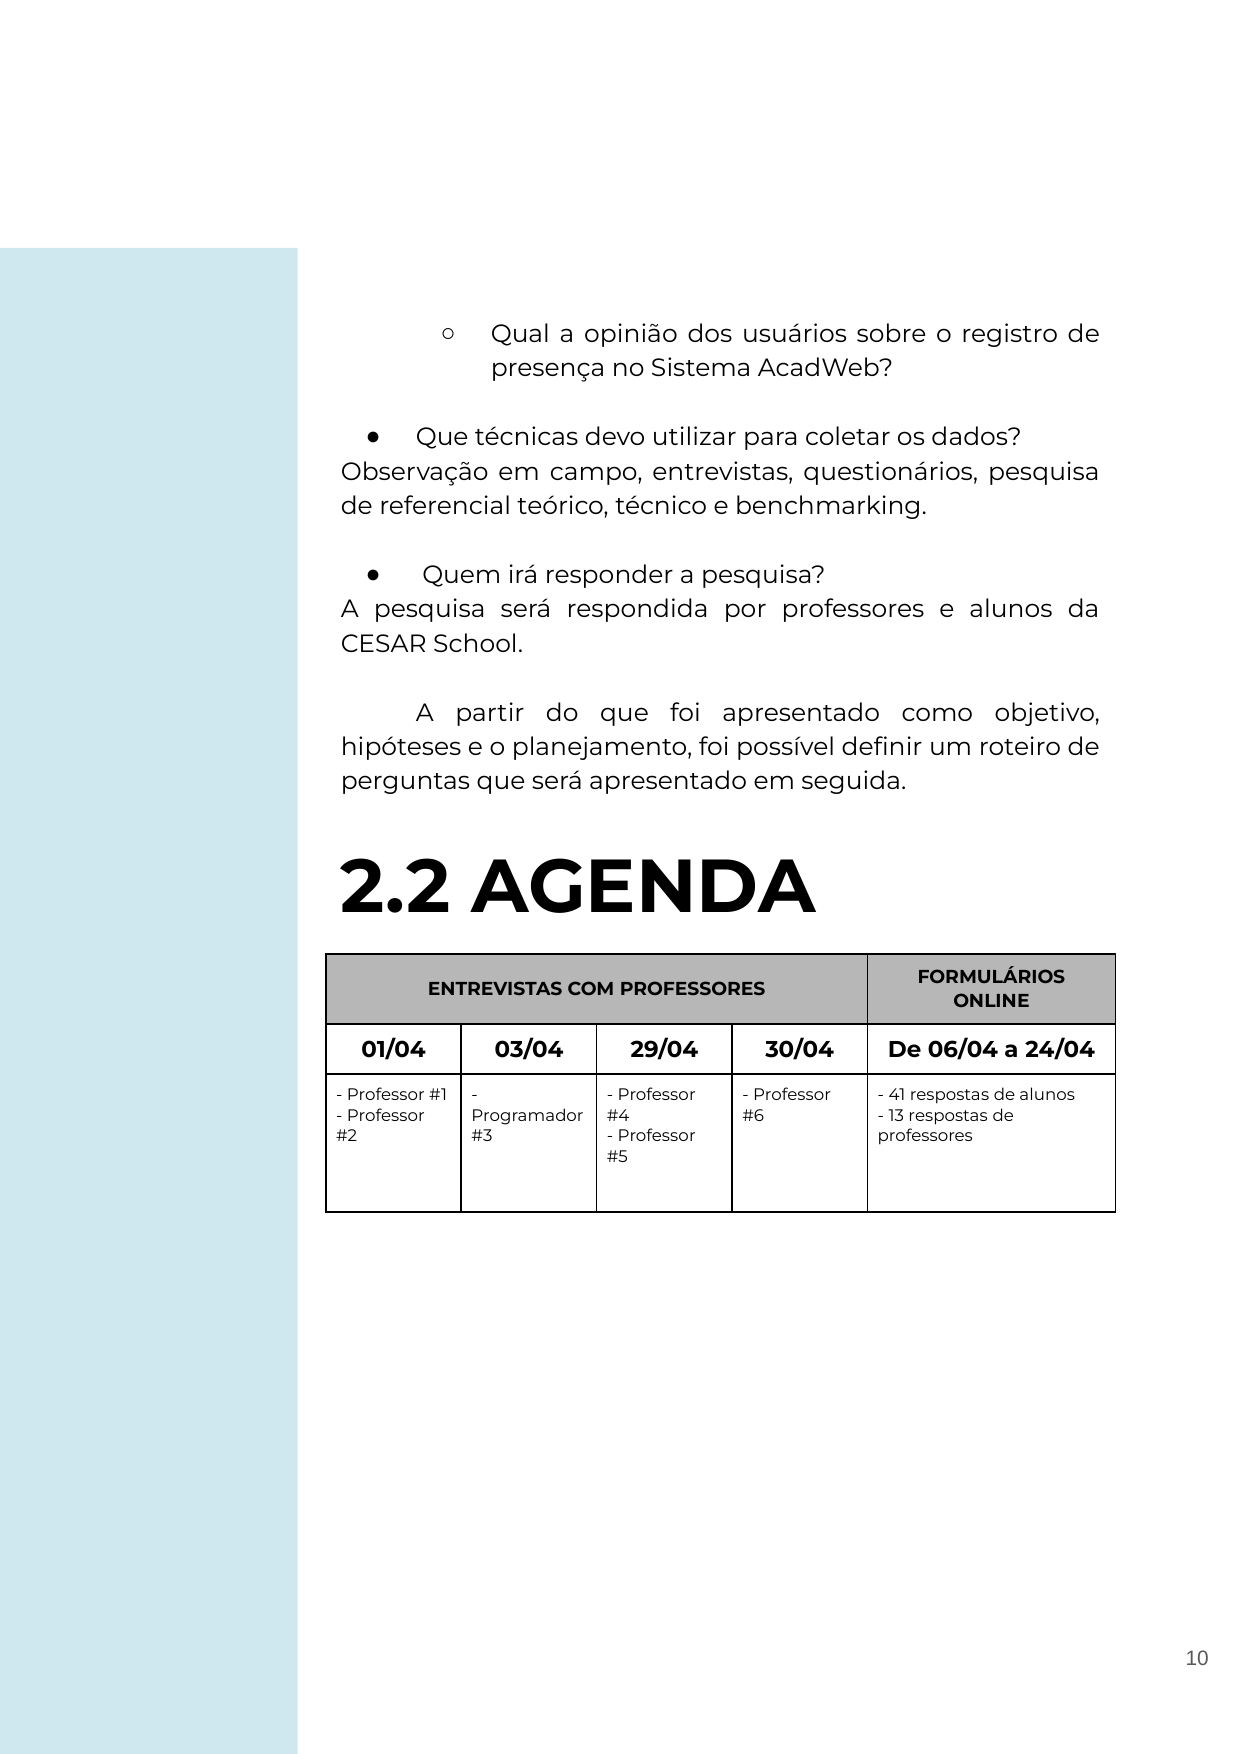

Qual a opinião dos usuários sobre o registro de presença no Sistema AcadWeb?

Que técnicas devo utilizar para coletar os dados?
Observação em campo, entrevistas, questionários, pesquisa de referencial teórico, técnico e benchmarking.

 Quem irá responder a pesquisa?
A pesquisa será respondida por professores e alunos da CESAR School.

A partir do que foi apresentado como objetivo, hipóteses e o planejamento, foi possível definir um roteiro de perguntas que será apresentado em seguida.
2.2 AGENDA
| ENTREVISTAS COM PROFESSORES |  |  |  | FORMULÁRIOS ONLINE |  |
| --- | --- | --- | --- | --- | --- |
| 01/04 | 03/04 | 29/04 | 30/04 | De 06/04 a 24/04 |  |
| - Professor #1 - Professor #2 | -Programador #3 | - Professor #4 - Professor #5 | - Professor #6 | - 41 respostas de alunos - 13 respostas de professores |  |
10